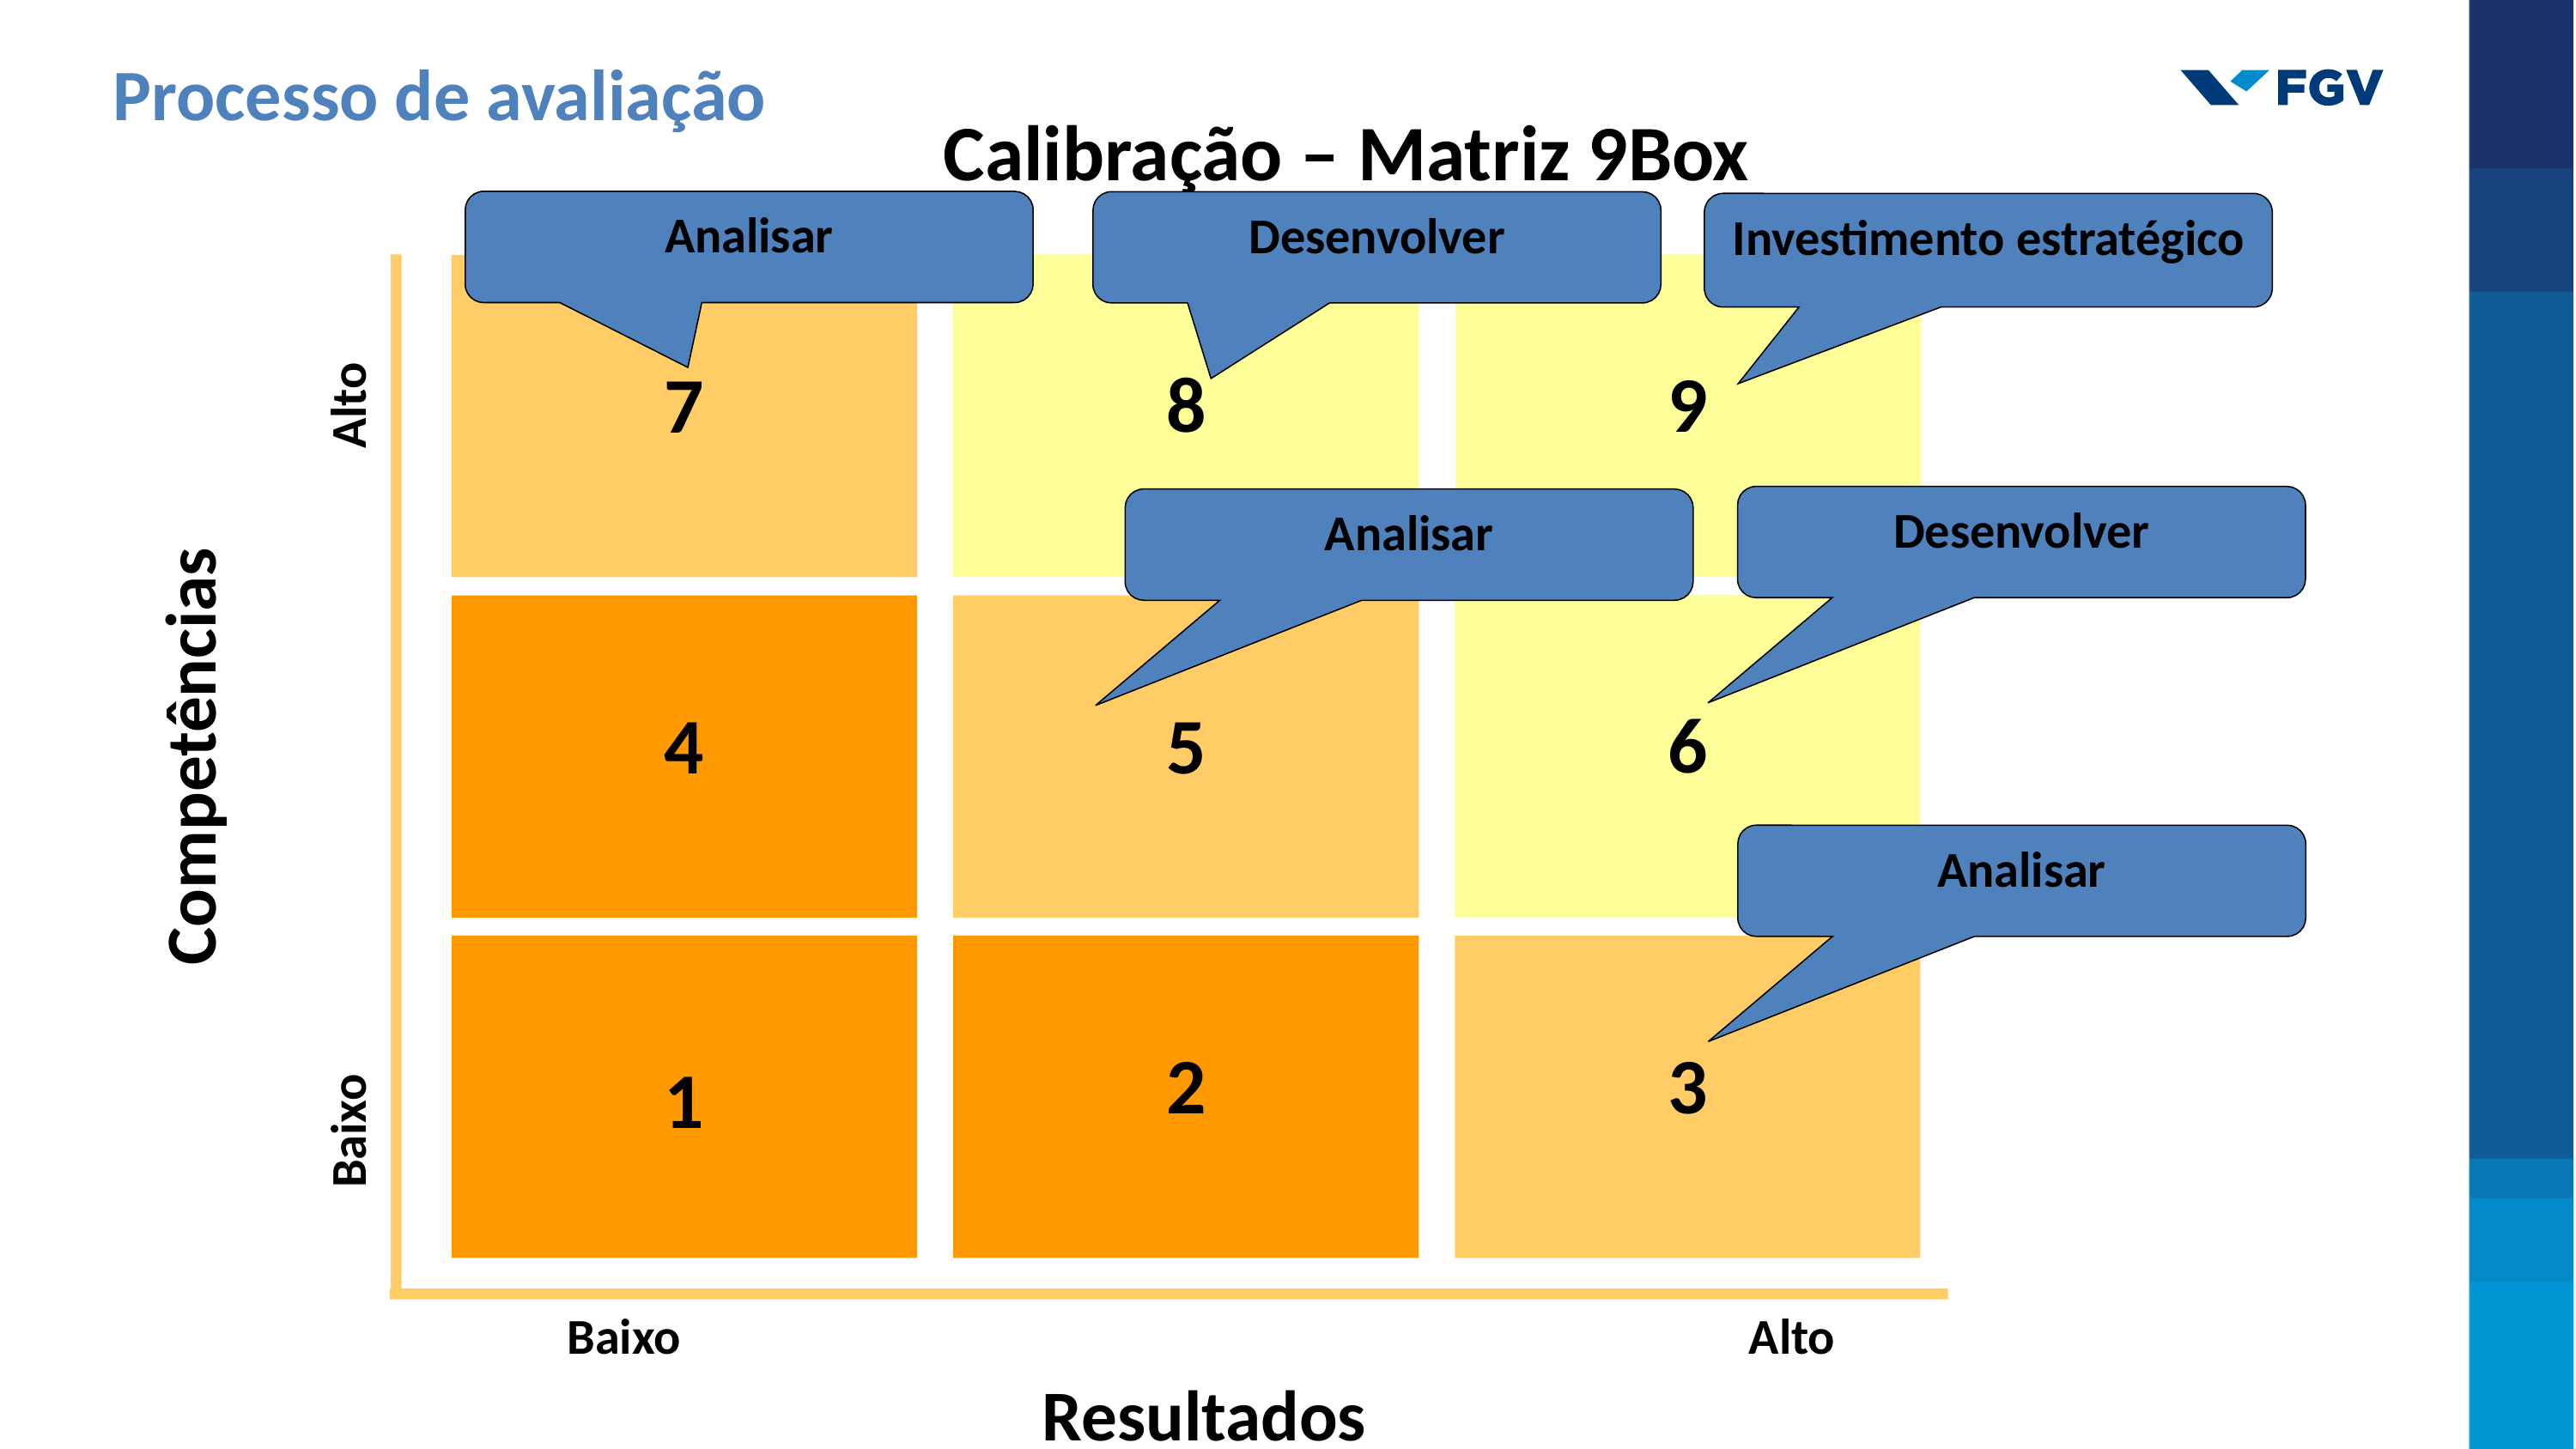

# Processo de avaliação
Calibração – Matriz 9Box
Analisar
Desenvolver
Investimento estratégico

8
9
7
6
4
5
Competências
    Baixo                                                       Alto
1
2
3

           Baixo                                                                                              Alto
Resultados
Desenvolver
Analisar
Analisar